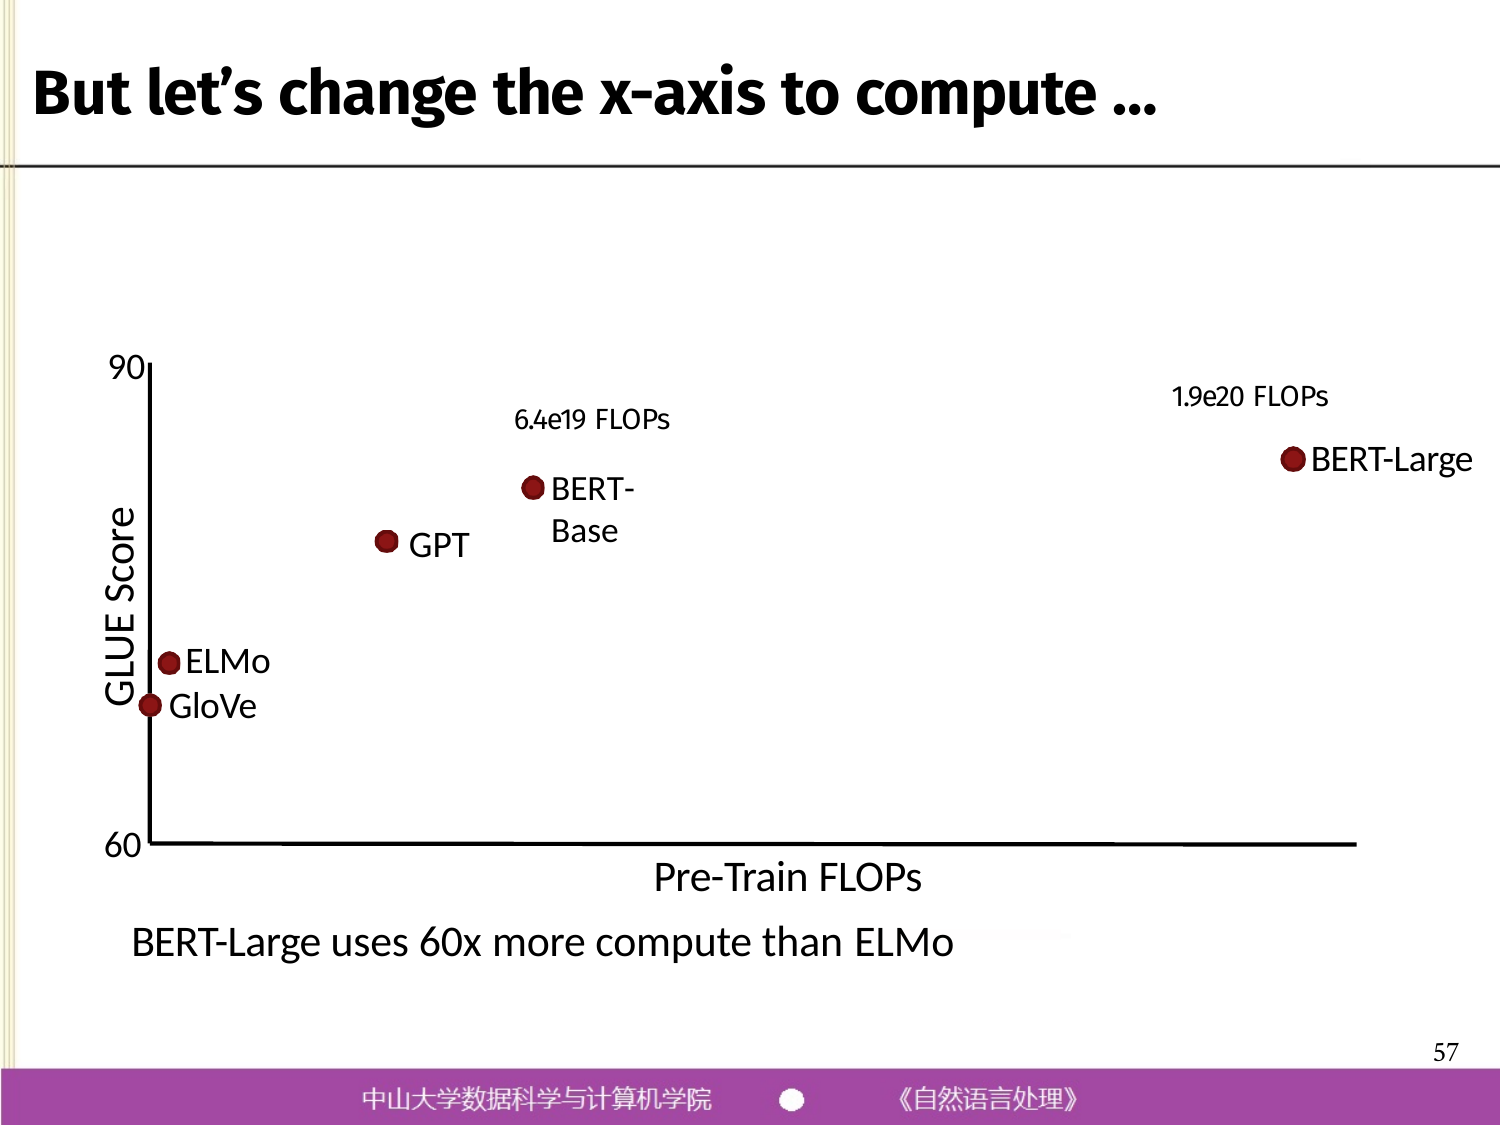

# But let’s change the x-axis to compute …
90
1.9e20 FLOPs
BERT-Large

6.4e19 FLOPs
BERT-Base

GLUE Score
GPT

ELMo
GloVe

60
Pre-Train FLOPs
BERT-Large uses 60x more compute than ELMo
57